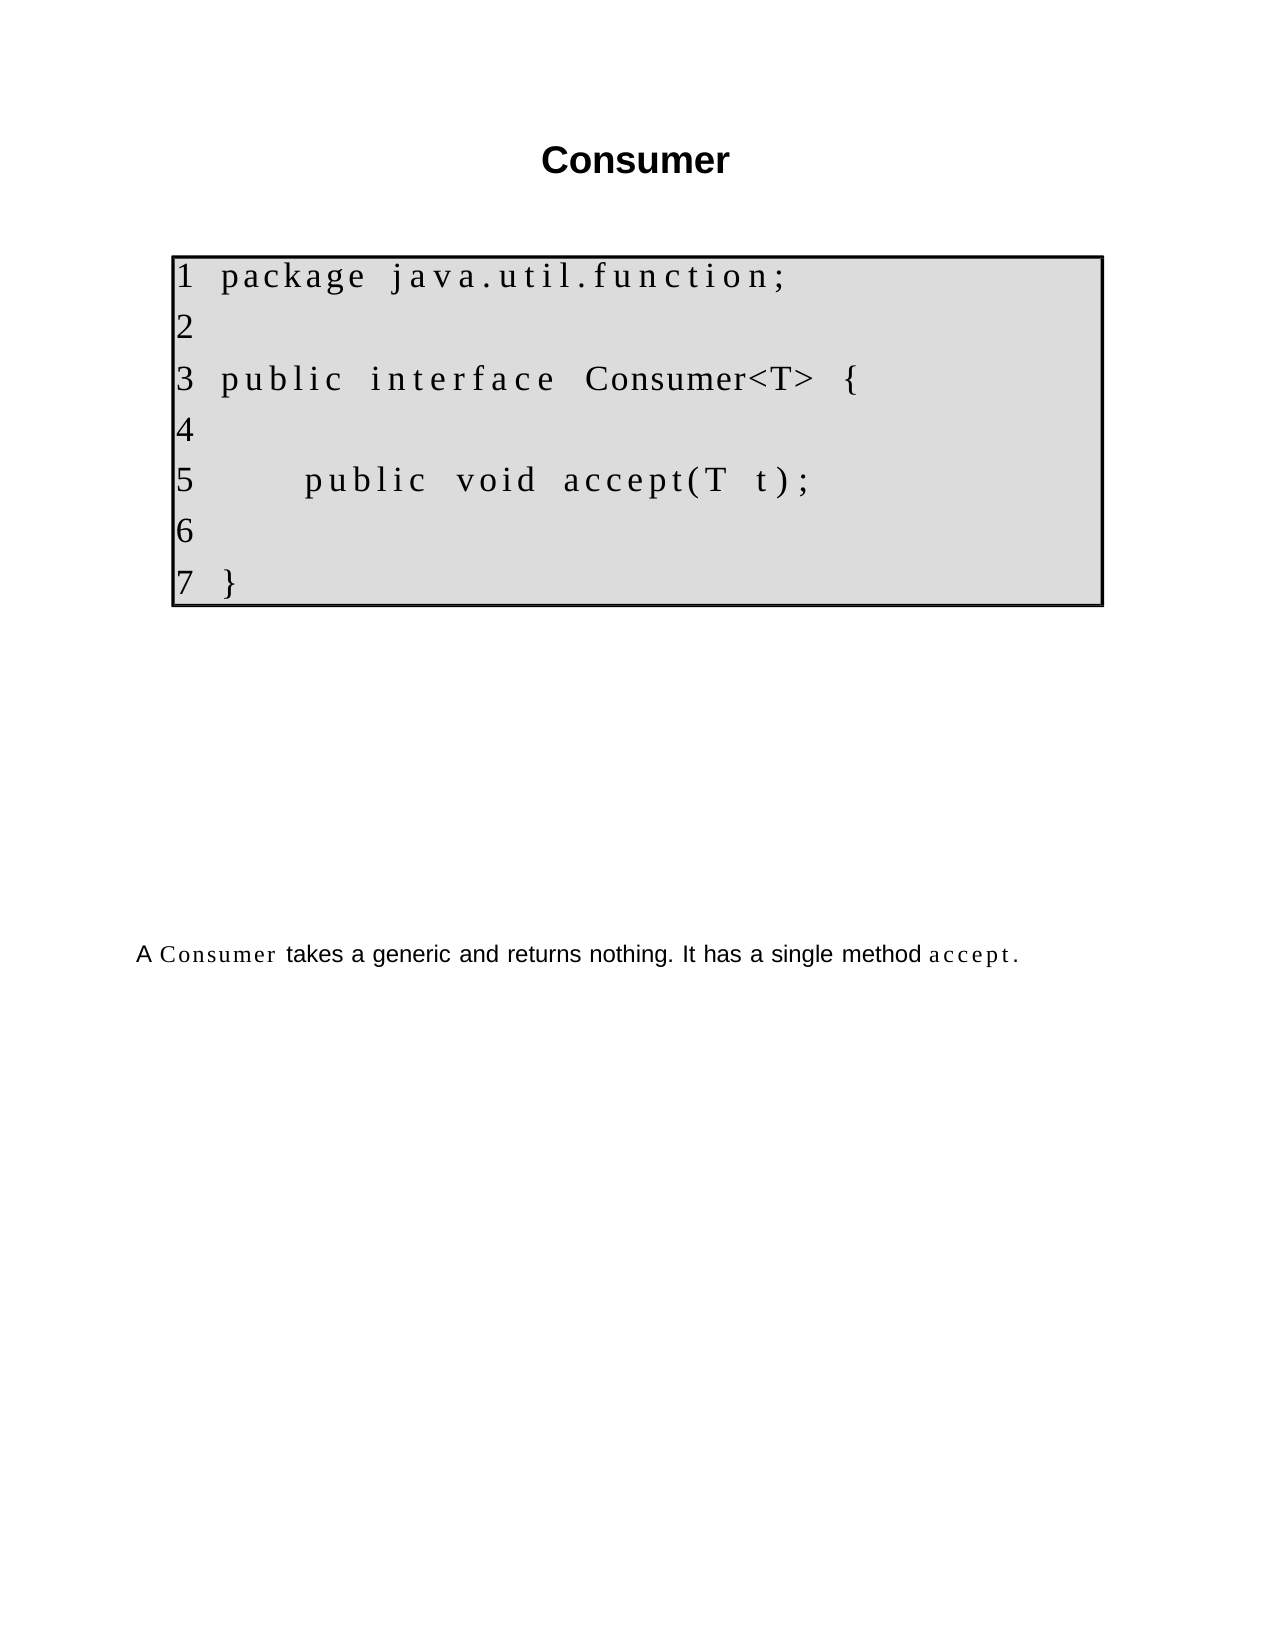

Consumer

1	package	java.util.function;
2
3	public	interface	Consumer<T>	{ 4

5
6
7	}
public	void	accept(T	t);

A Consumer takes a generic and returns nothing. It has a single method accept.